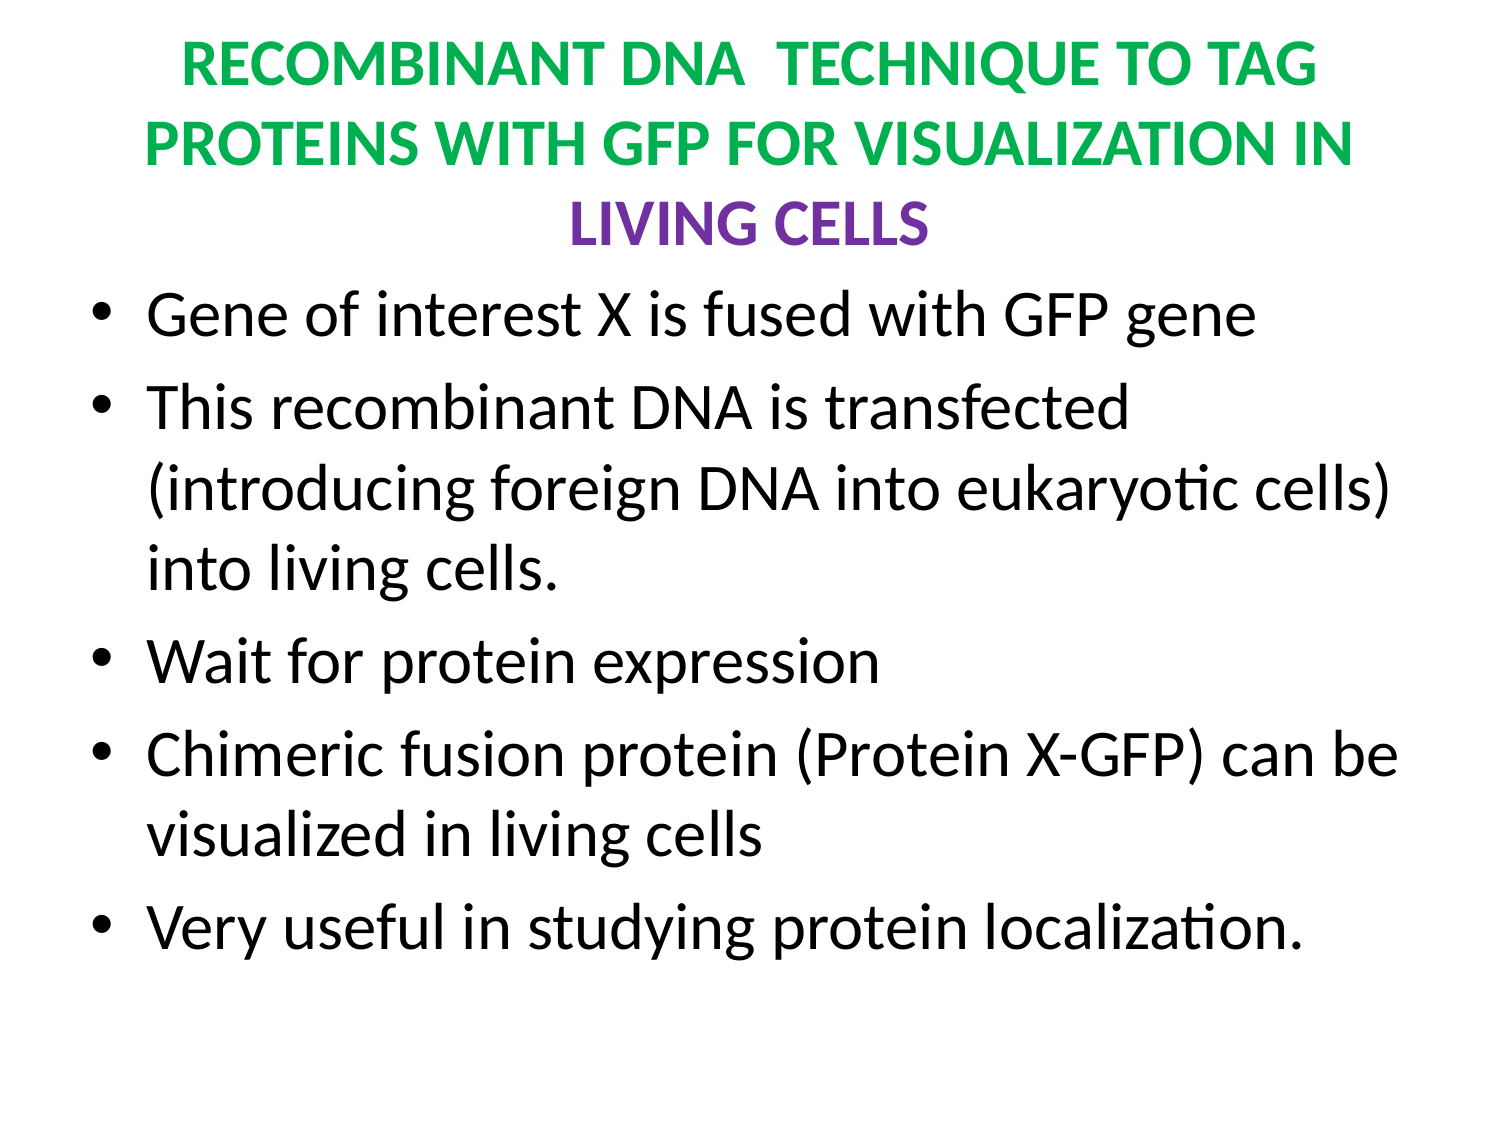

# RECOMBINANT DNA  TECHNIQUE TO TAG PROTEINS WITH GFP FOR VISUALIZATION IN LIVING CELLS
Gene of interest X is fused with GFP gene
This recombinant DNA is transfected (introducing foreign DNA into eukaryotic cells) into living cells.
Wait for protein expression
Chimeric fusion protein (Protein X-GFP) can be visualized in living cells
Very useful in studying protein localization.